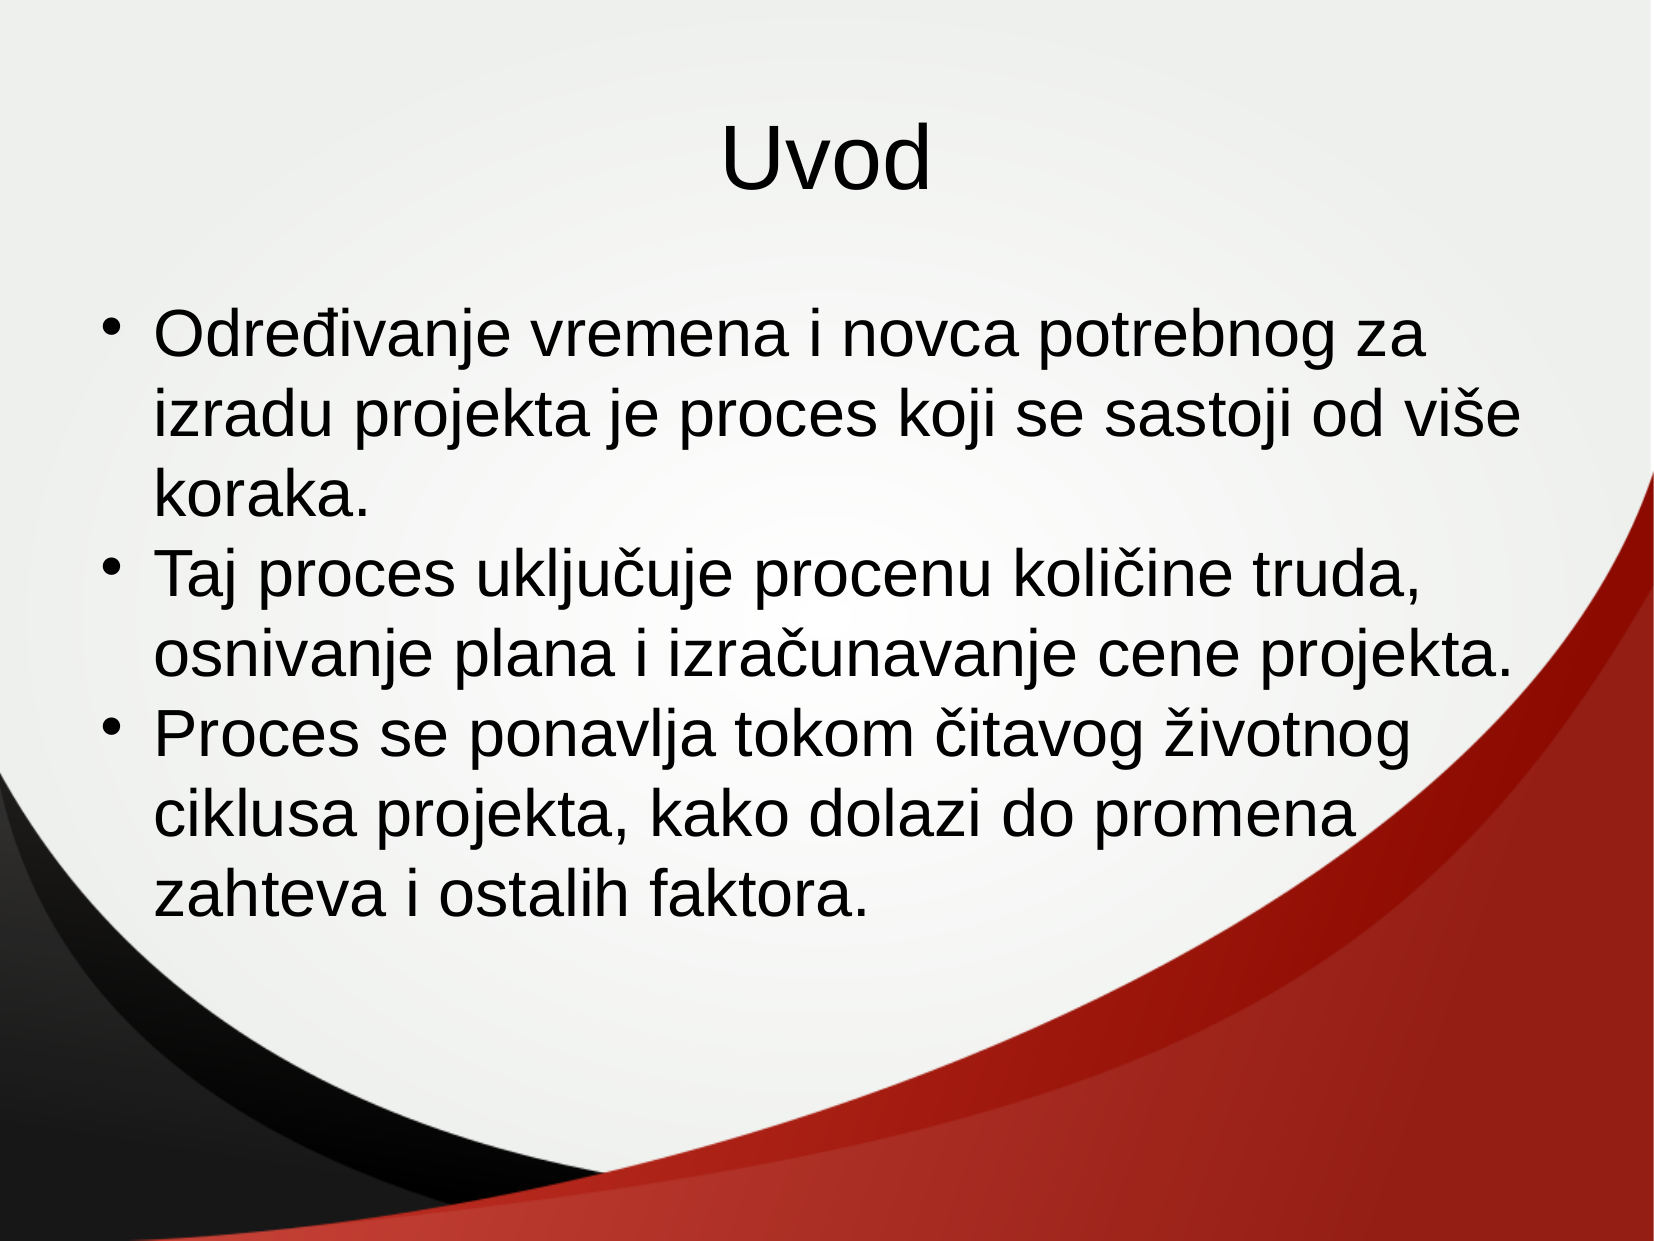

Uvod
Određivanje vremena i novca potrebnog za izradu projekta je proces koji se sastoji od više koraka.
Taj proces uključuje procenu količine truda, osnivanje plana i izračunavanje cene projekta.
Proces se ponavlja tokom čitavog životnog ciklusa projekta, kako dolazi do promena zahteva i ostalih faktora.